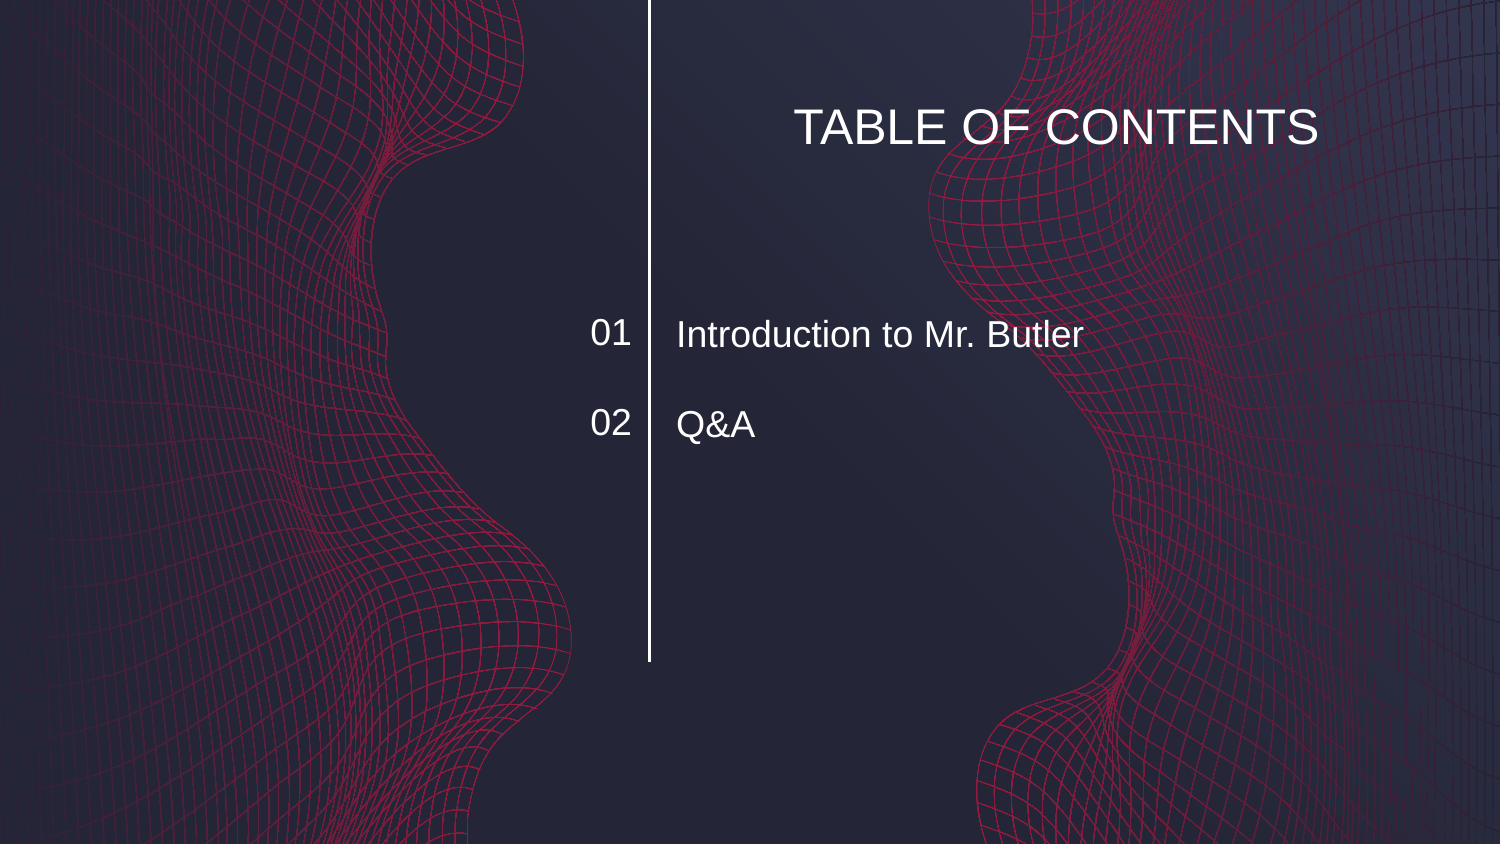

# TABLE OF CONTENTS
01

02
Introduction to Mr. Butler

Q&A